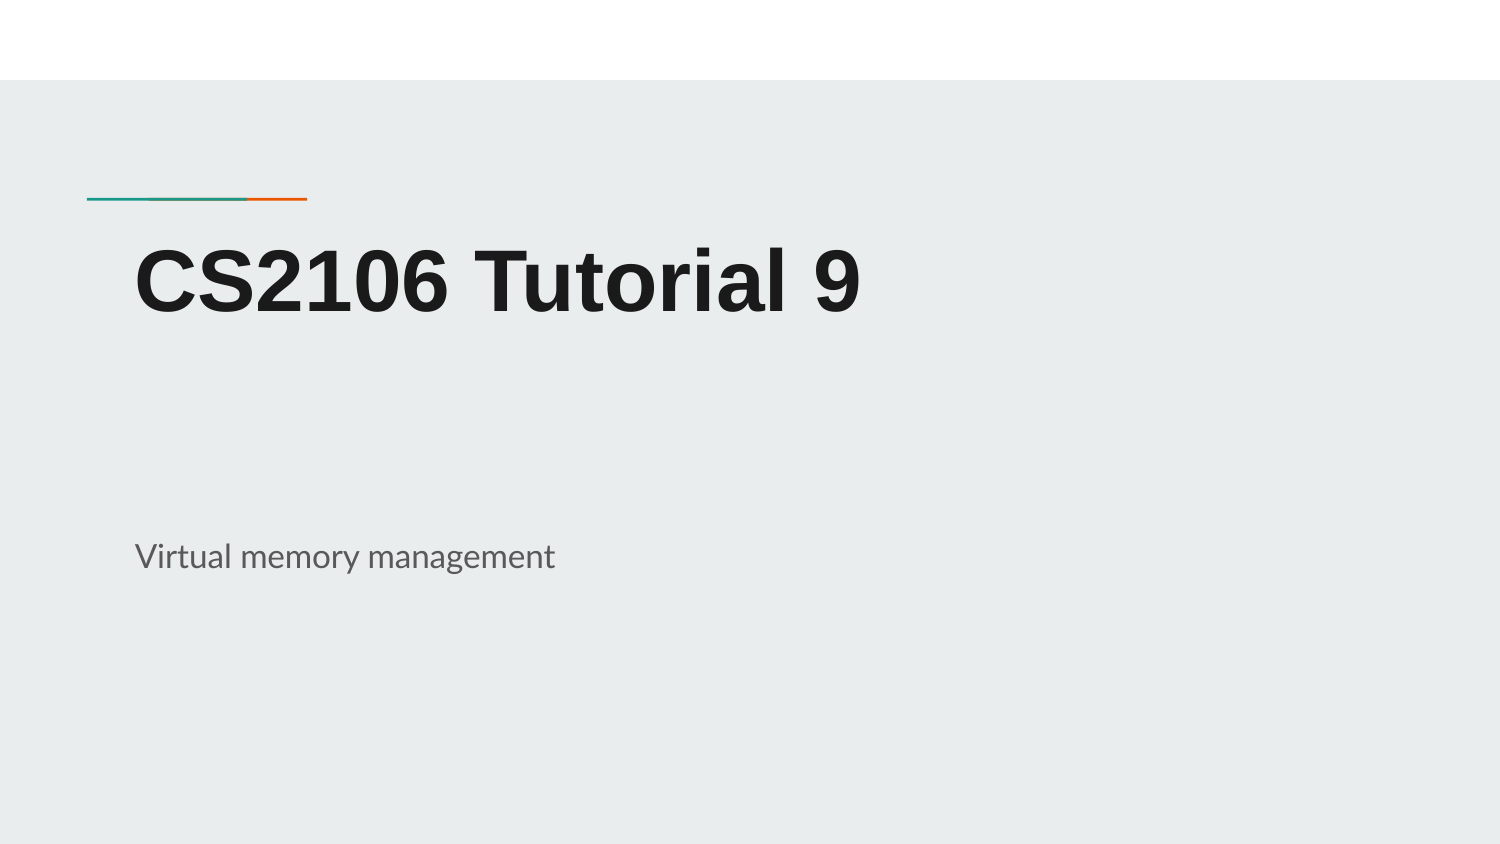

# CS2106 Tutorial 9
Virtual memory management